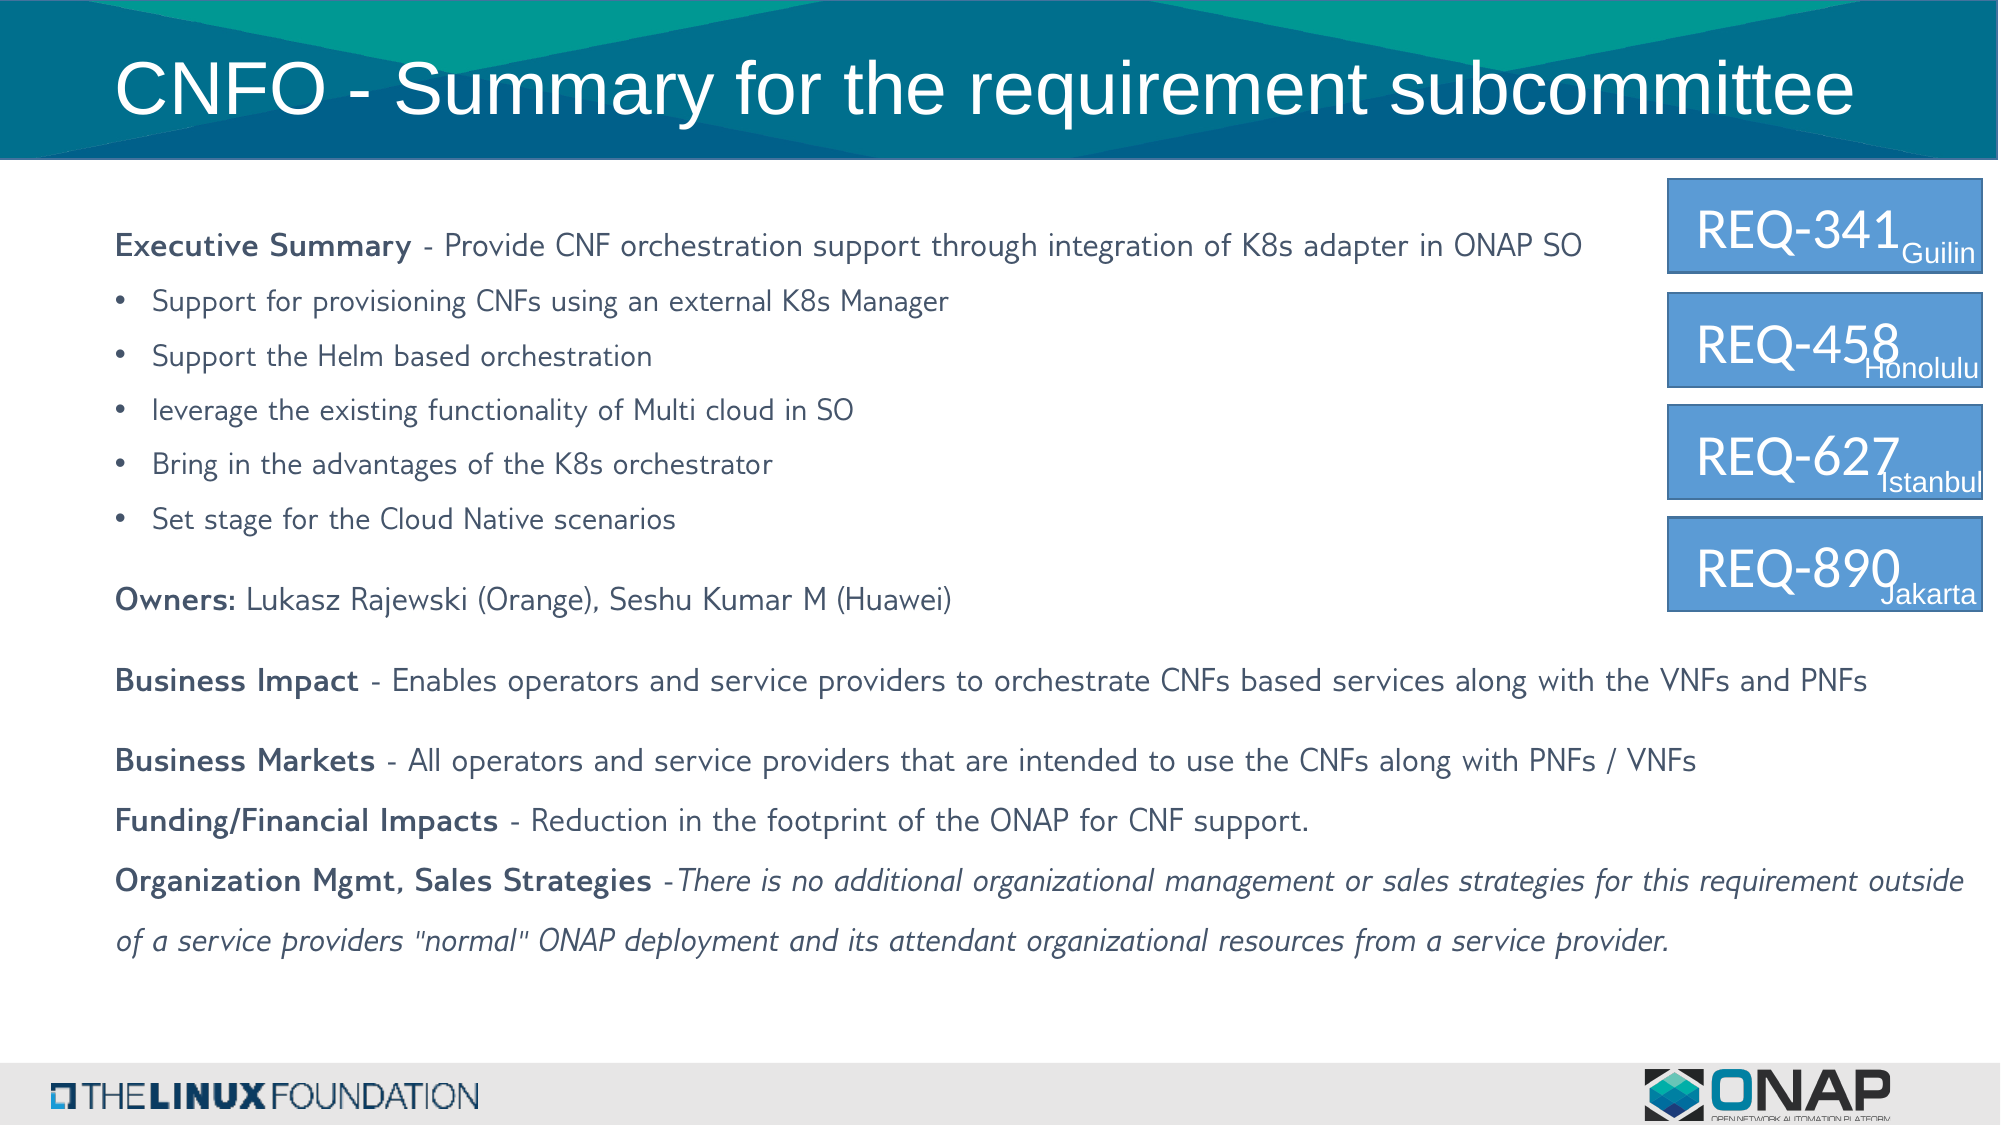

# CNFO - Summary for the requirement subcommittee
 REQ-341
Executive Summary - Provide CNF orchestration support through integration of K8s adapter in ONAP SO
Support for provisioning CNFs using an external K8s Manager
Support the Helm based orchestration
leverage the existing functionality of Multi cloud in SO
Bring in the advantages of the K8s orchestrator
Set stage for the Cloud Native scenarios
Owners: Lukasz Rajewski (Orange), Seshu Kumar M (Huawei)
Business Impact - Enables operators and service providers to orchestrate CNFs based services along with the VNFs and PNFs
Business Markets - All operators and service providers that are intended to use the CNFs along with PNFs / VNFs
Funding/Financial Impacts - Reduction in the footprint of the ONAP for CNF support.
Organization Mgmt, Sales Strategies -There is no additional organizational management or sales strategies for this requirement outside of a service providers "normal" ONAP deployment and its attendant organizational resources from a service provider.
Guilin
 REQ-458
Honolulu
 REQ-627
  Istanbul
 REQ-890
  Jakarta